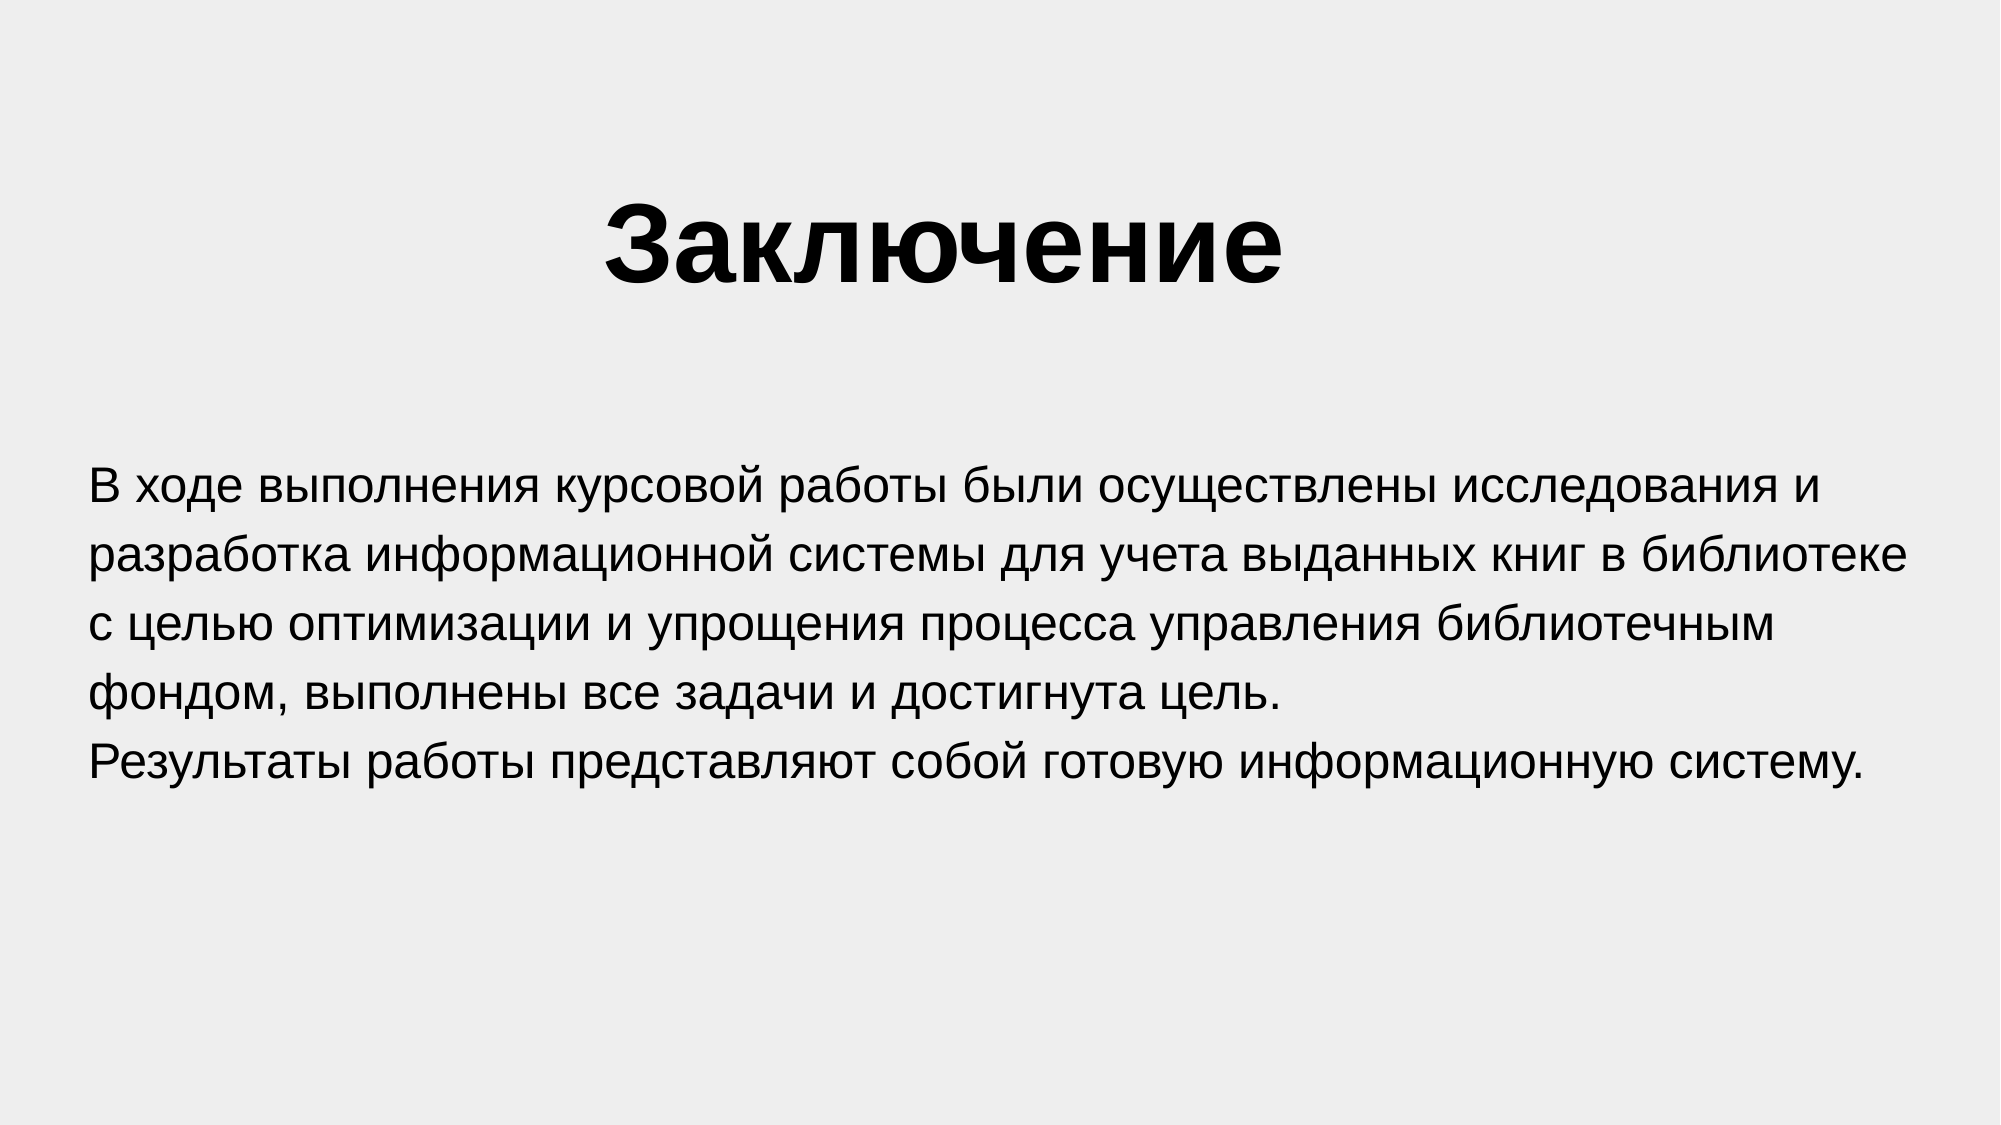

# Заключение
В ходе выполнения курсовой работы были осуществлены исследования и разработка информационной системы для учета выданных книг в библиотеке с целью оптимизации и упрощения процесса управления библиотечным фондом, выполнены все задачи и достигнута цель.
Результаты работы представляют собой готовую информационную систему.